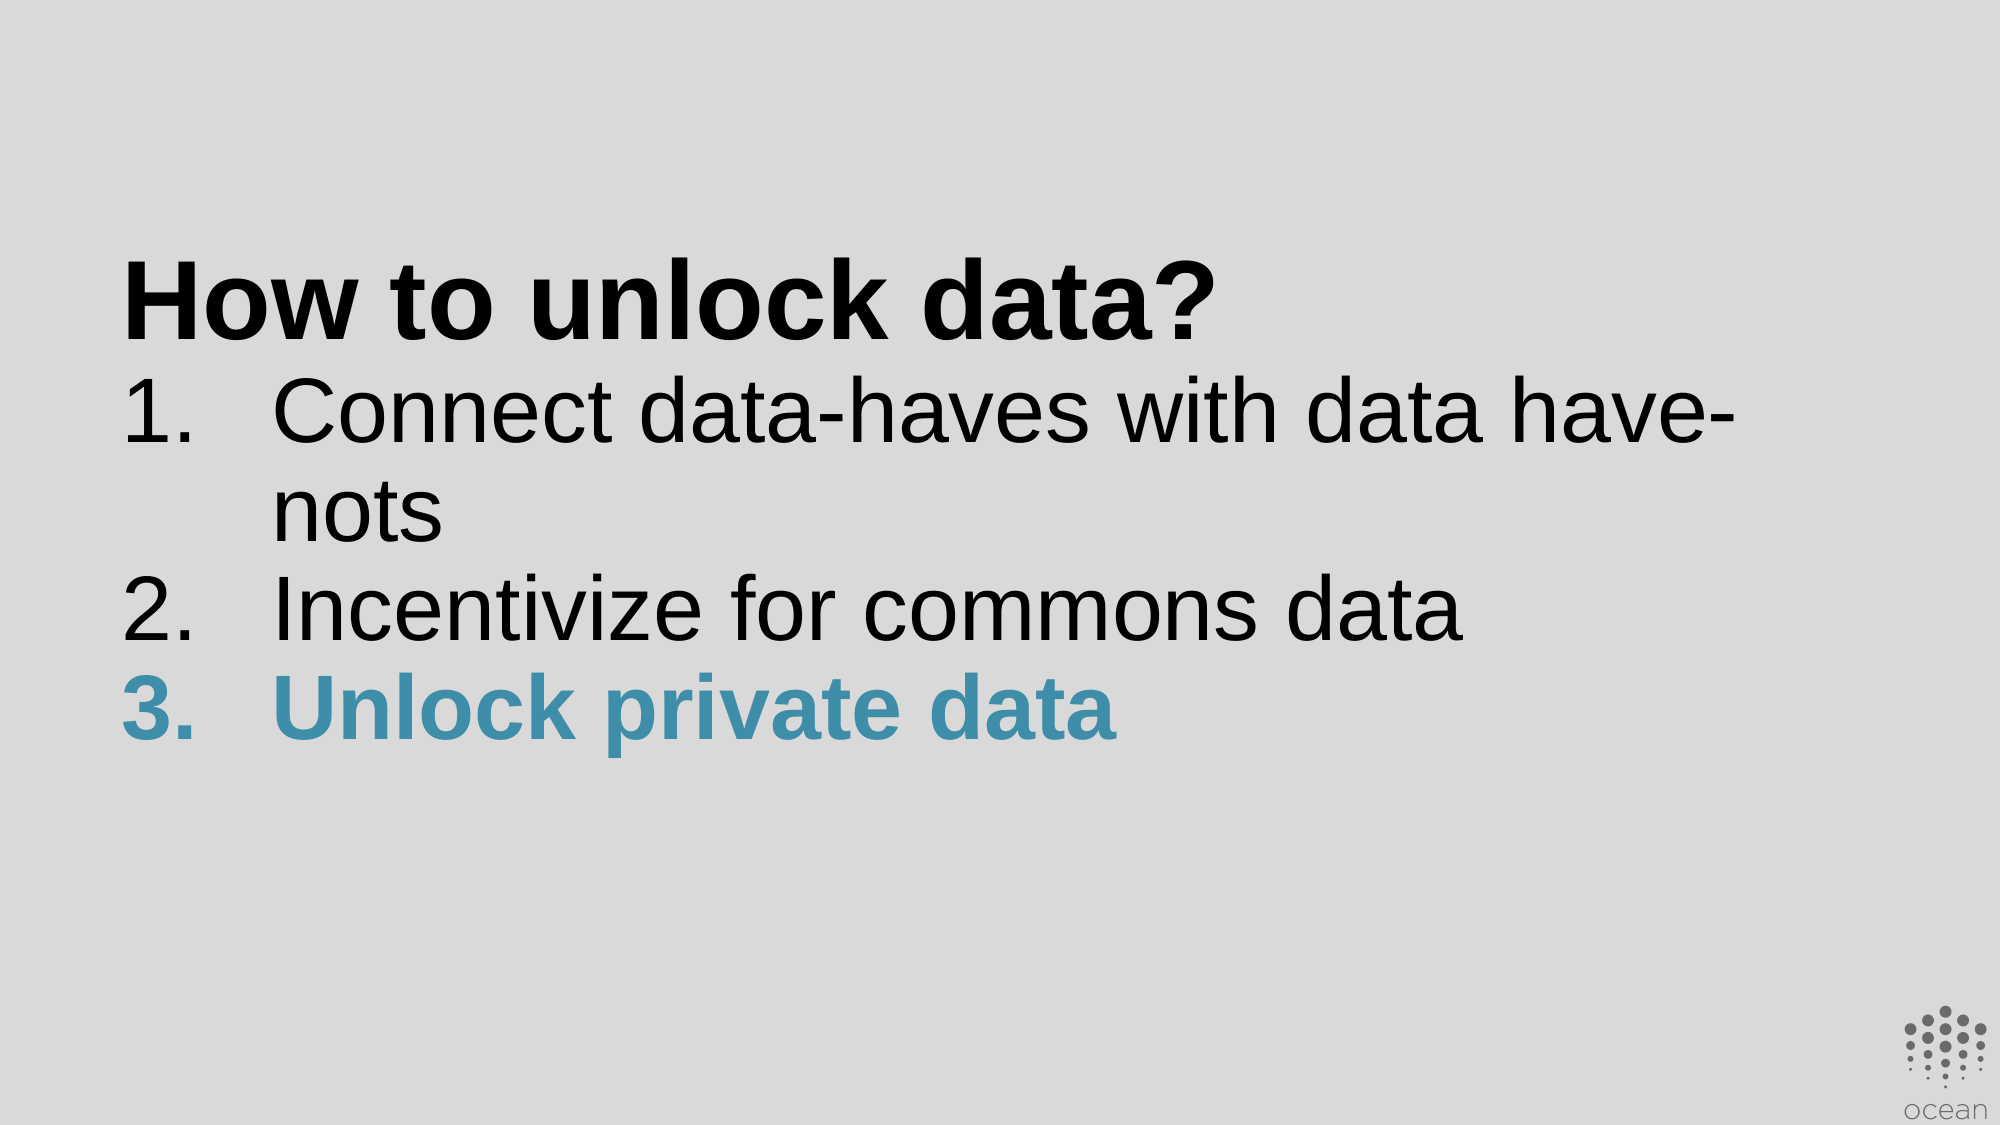

How to unlock data?
Connect data-haves with data have-nots
Incentivize for commons data
Unlock private data